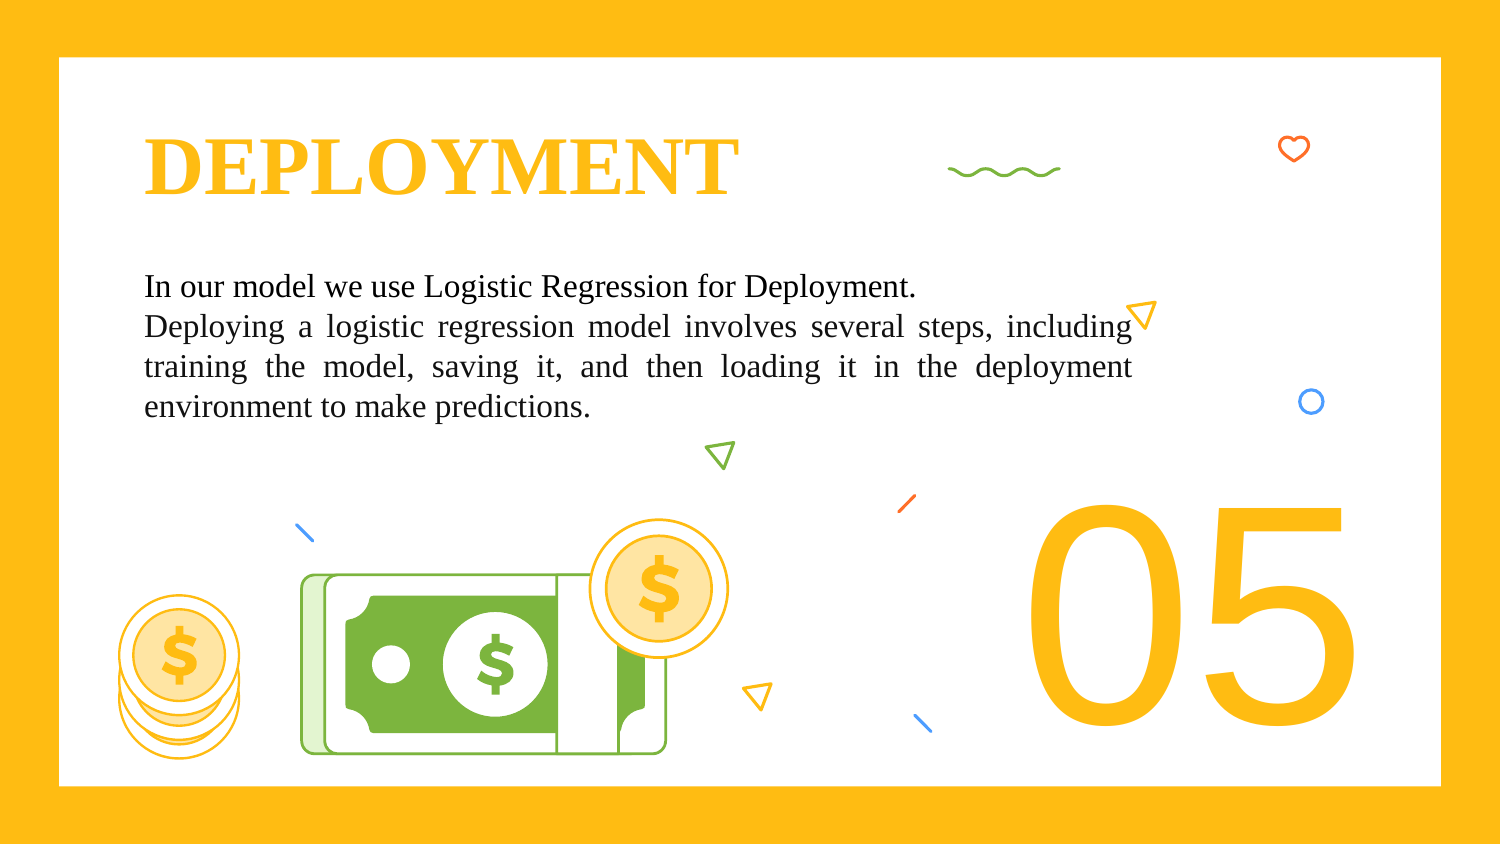

# DEPLOYMENT
In our model we use Logistic Regression for Deployment.
Deploying a logistic regression model involves several steps, including training the model, saving it, and then loading it in the deployment environment to make predictions.
05